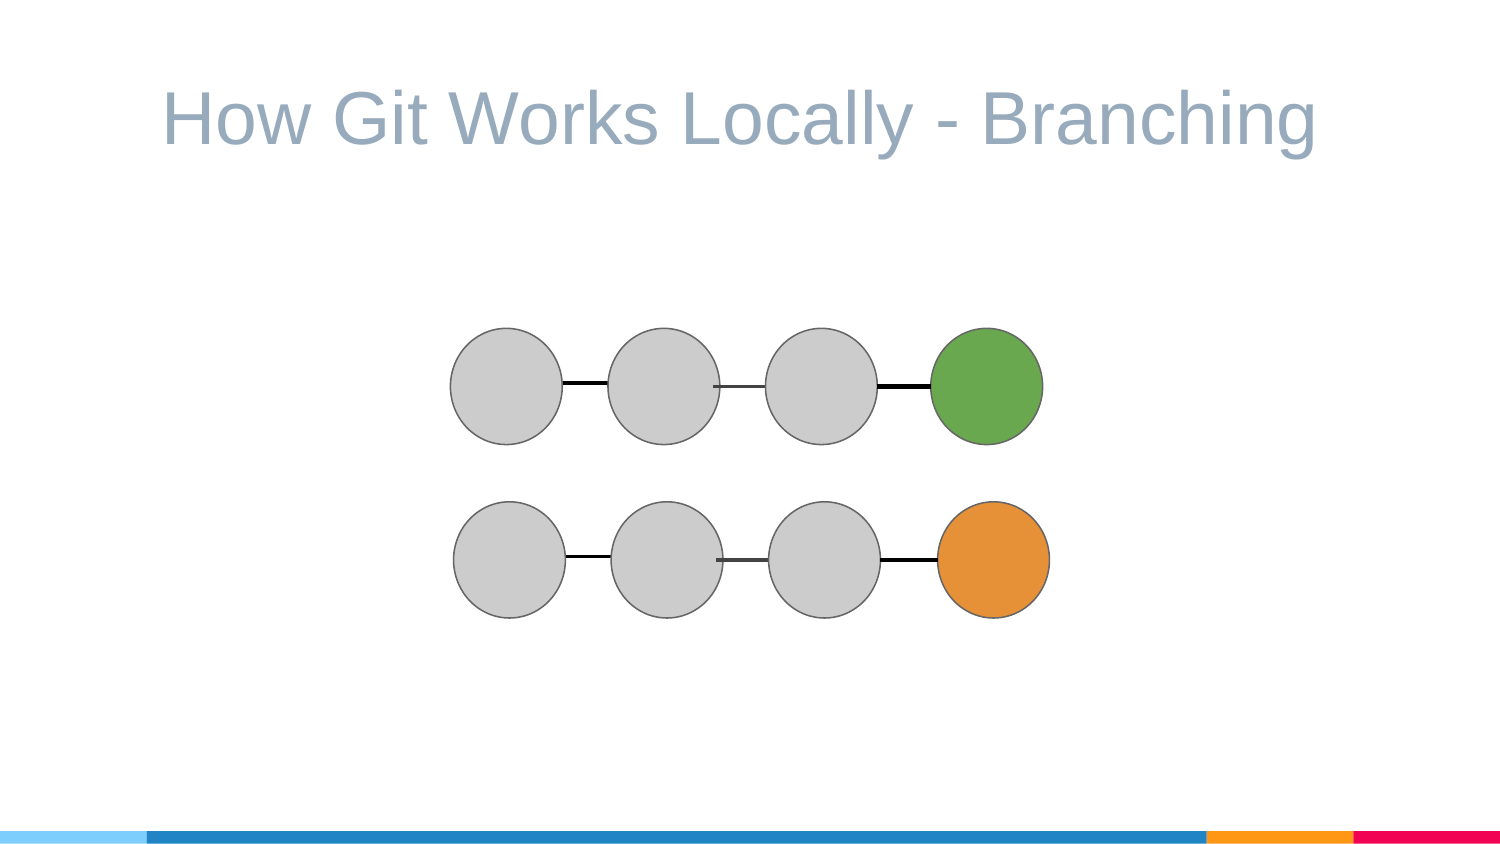

# How Git Works Locally - Branching